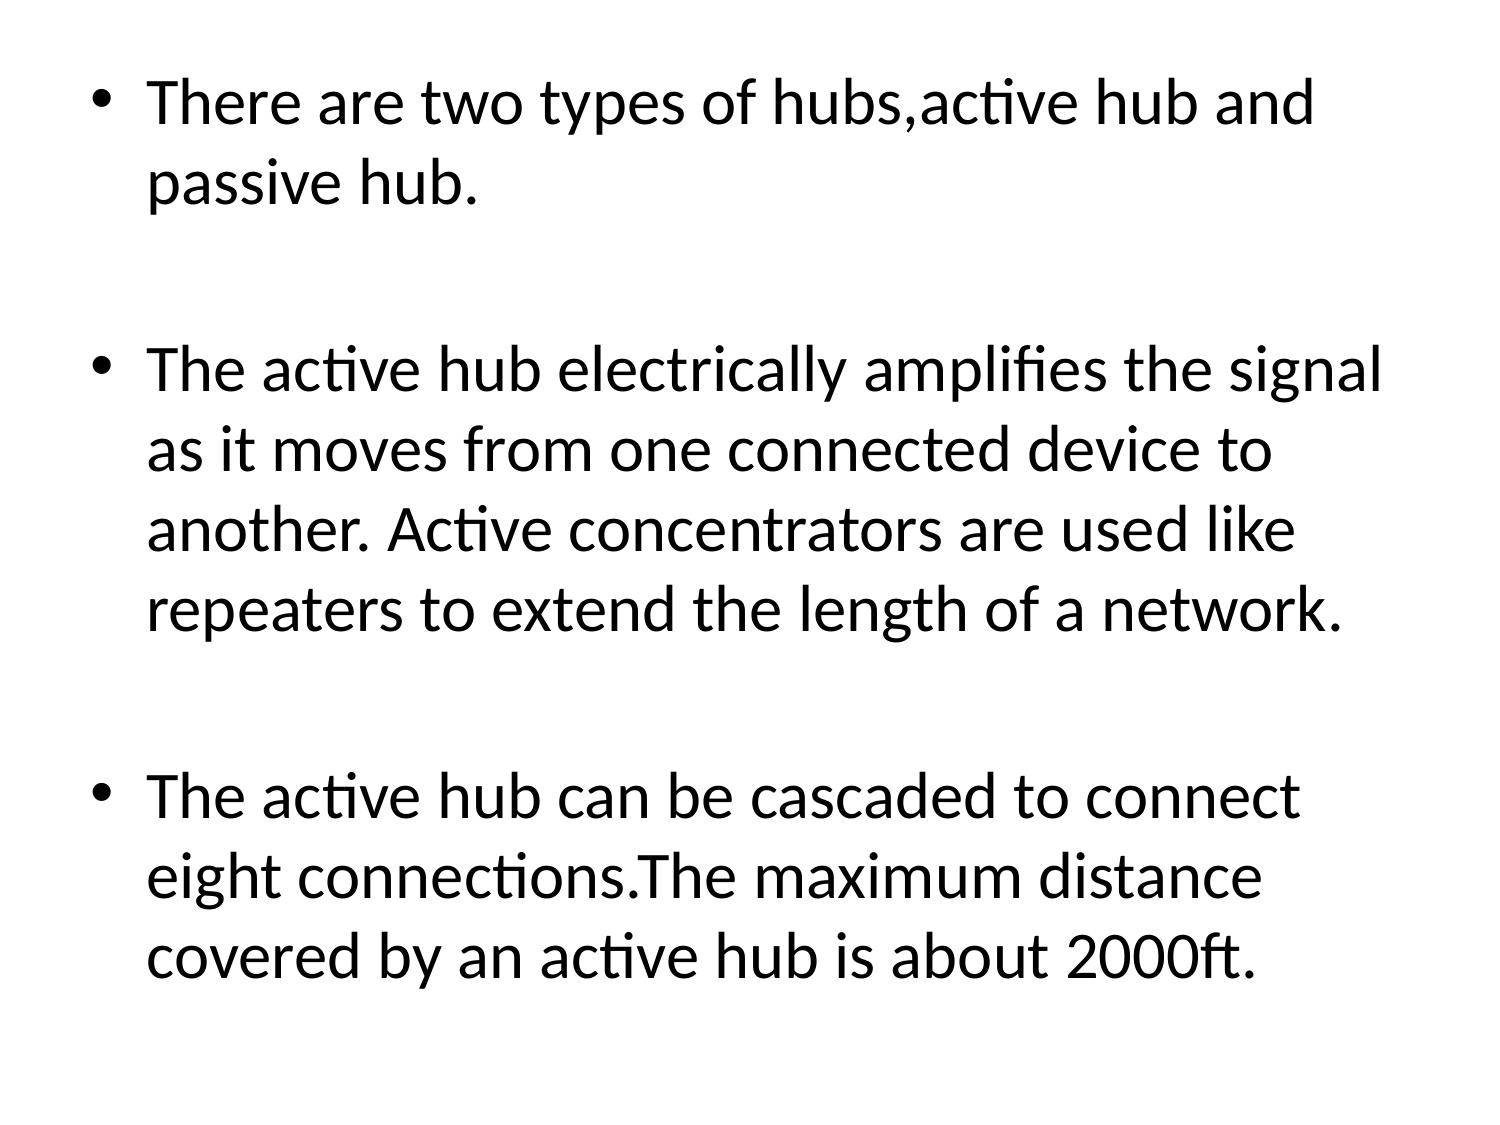

There are two types of hubs,active hub and passive hub.

The active hub electrically amplifies the signal as it moves from one connected device to another. Active concentrators are used like repeaters to extend the length of a network.

The active hub can be cascaded to connect eight connections.The maximum distance covered by an active hub is about 2000ft.